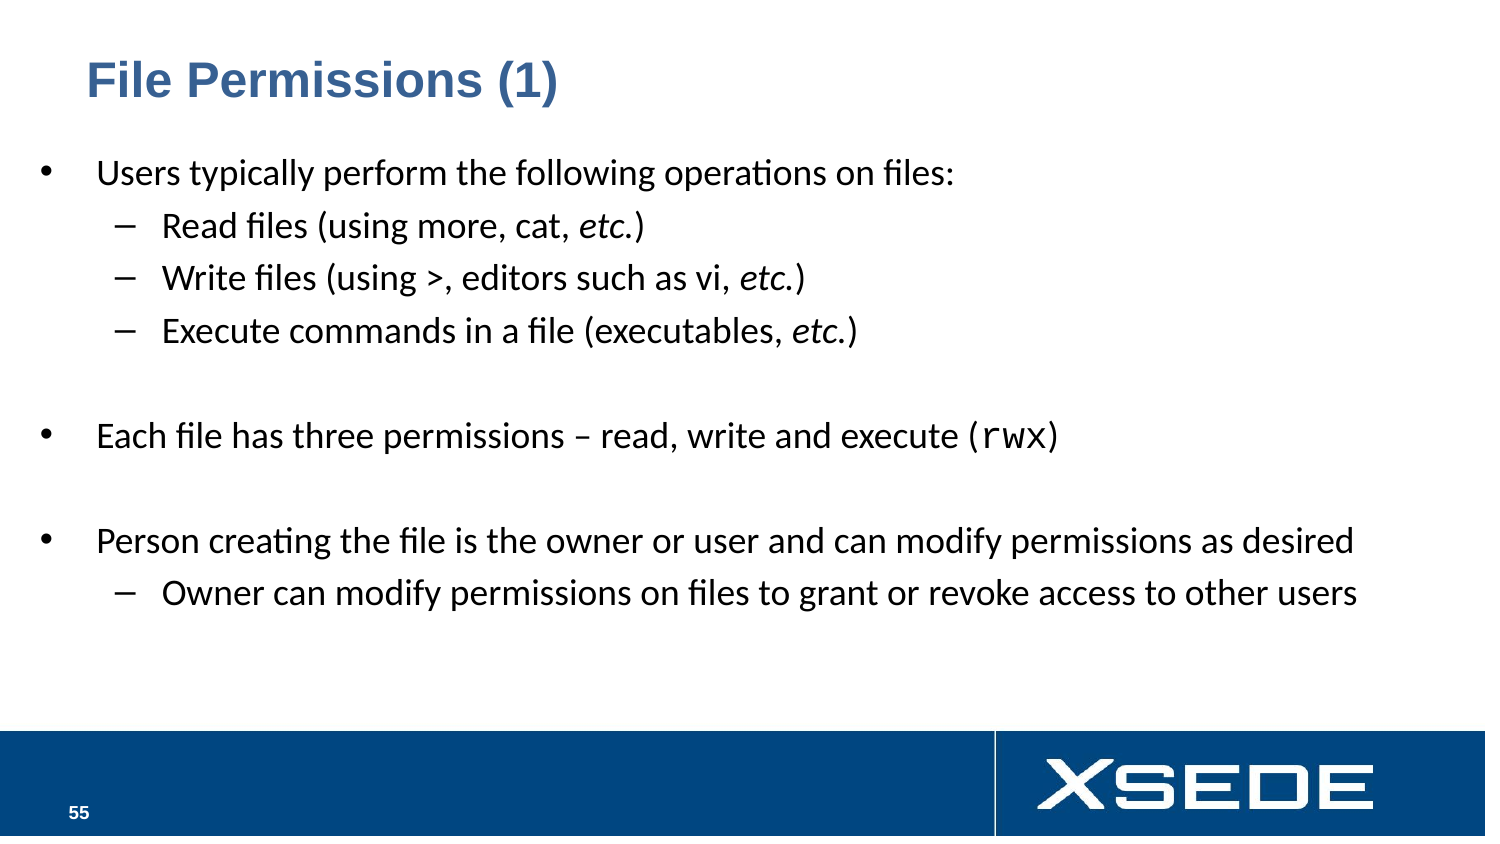

# File Permissions (1)
Users typically perform the following operations on files:
Read files (using more, cat, etc.)
Write files (using >, editors such as vi, etc.)
Execute commands in a file (executables, etc.)

Each file has three permissions – read, write and execute (rwx)

Person creating the file is the owner or user and can modify permissions as desired
Owner can modify permissions on files to grant or revoke access to other users

55